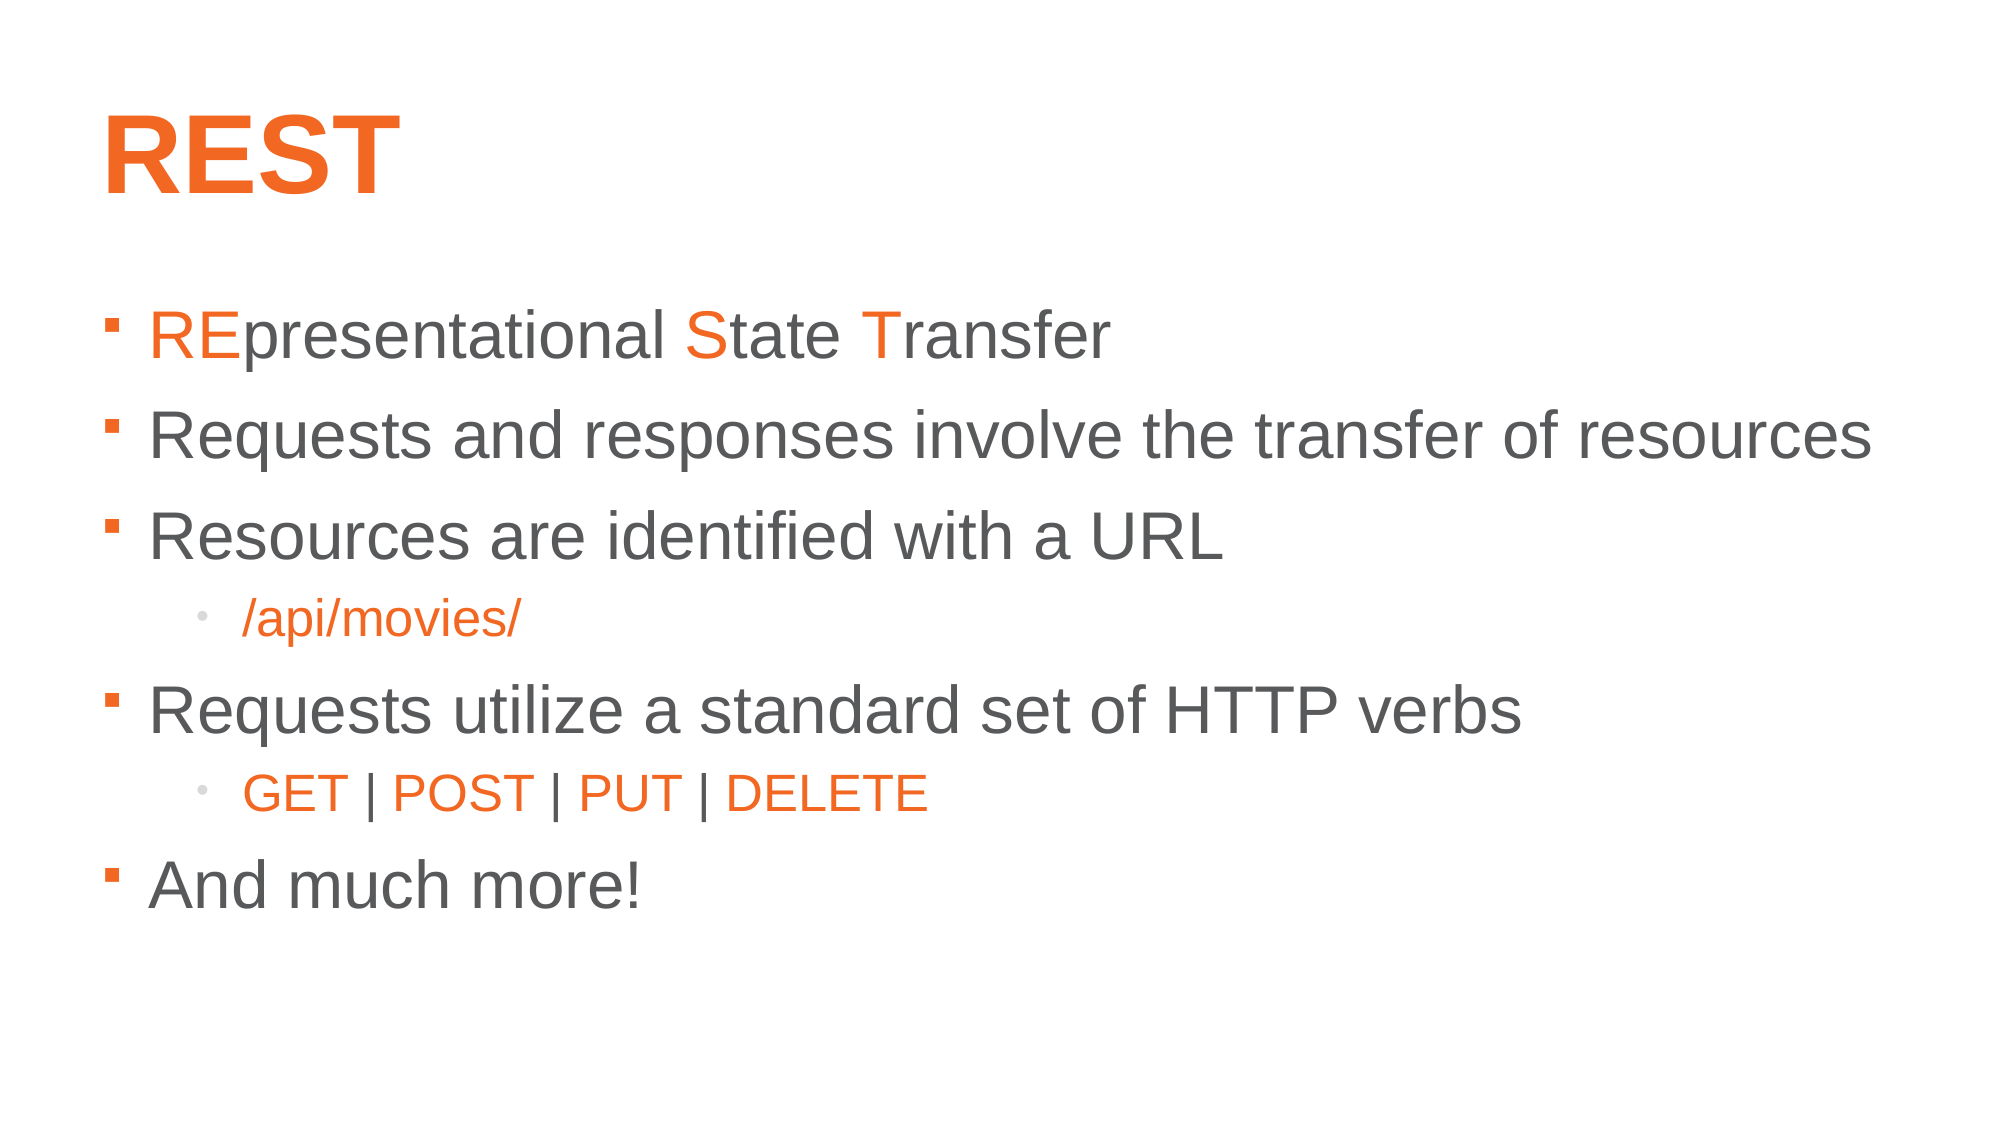

# REST
REpresentational State Transfer
Requests and responses involve the transfer of resources
Resources are identified with a URL
/api/movies/
Requests utilize a standard set of HTTP verbs
GET | POST | PUT | DELETE
And much more!